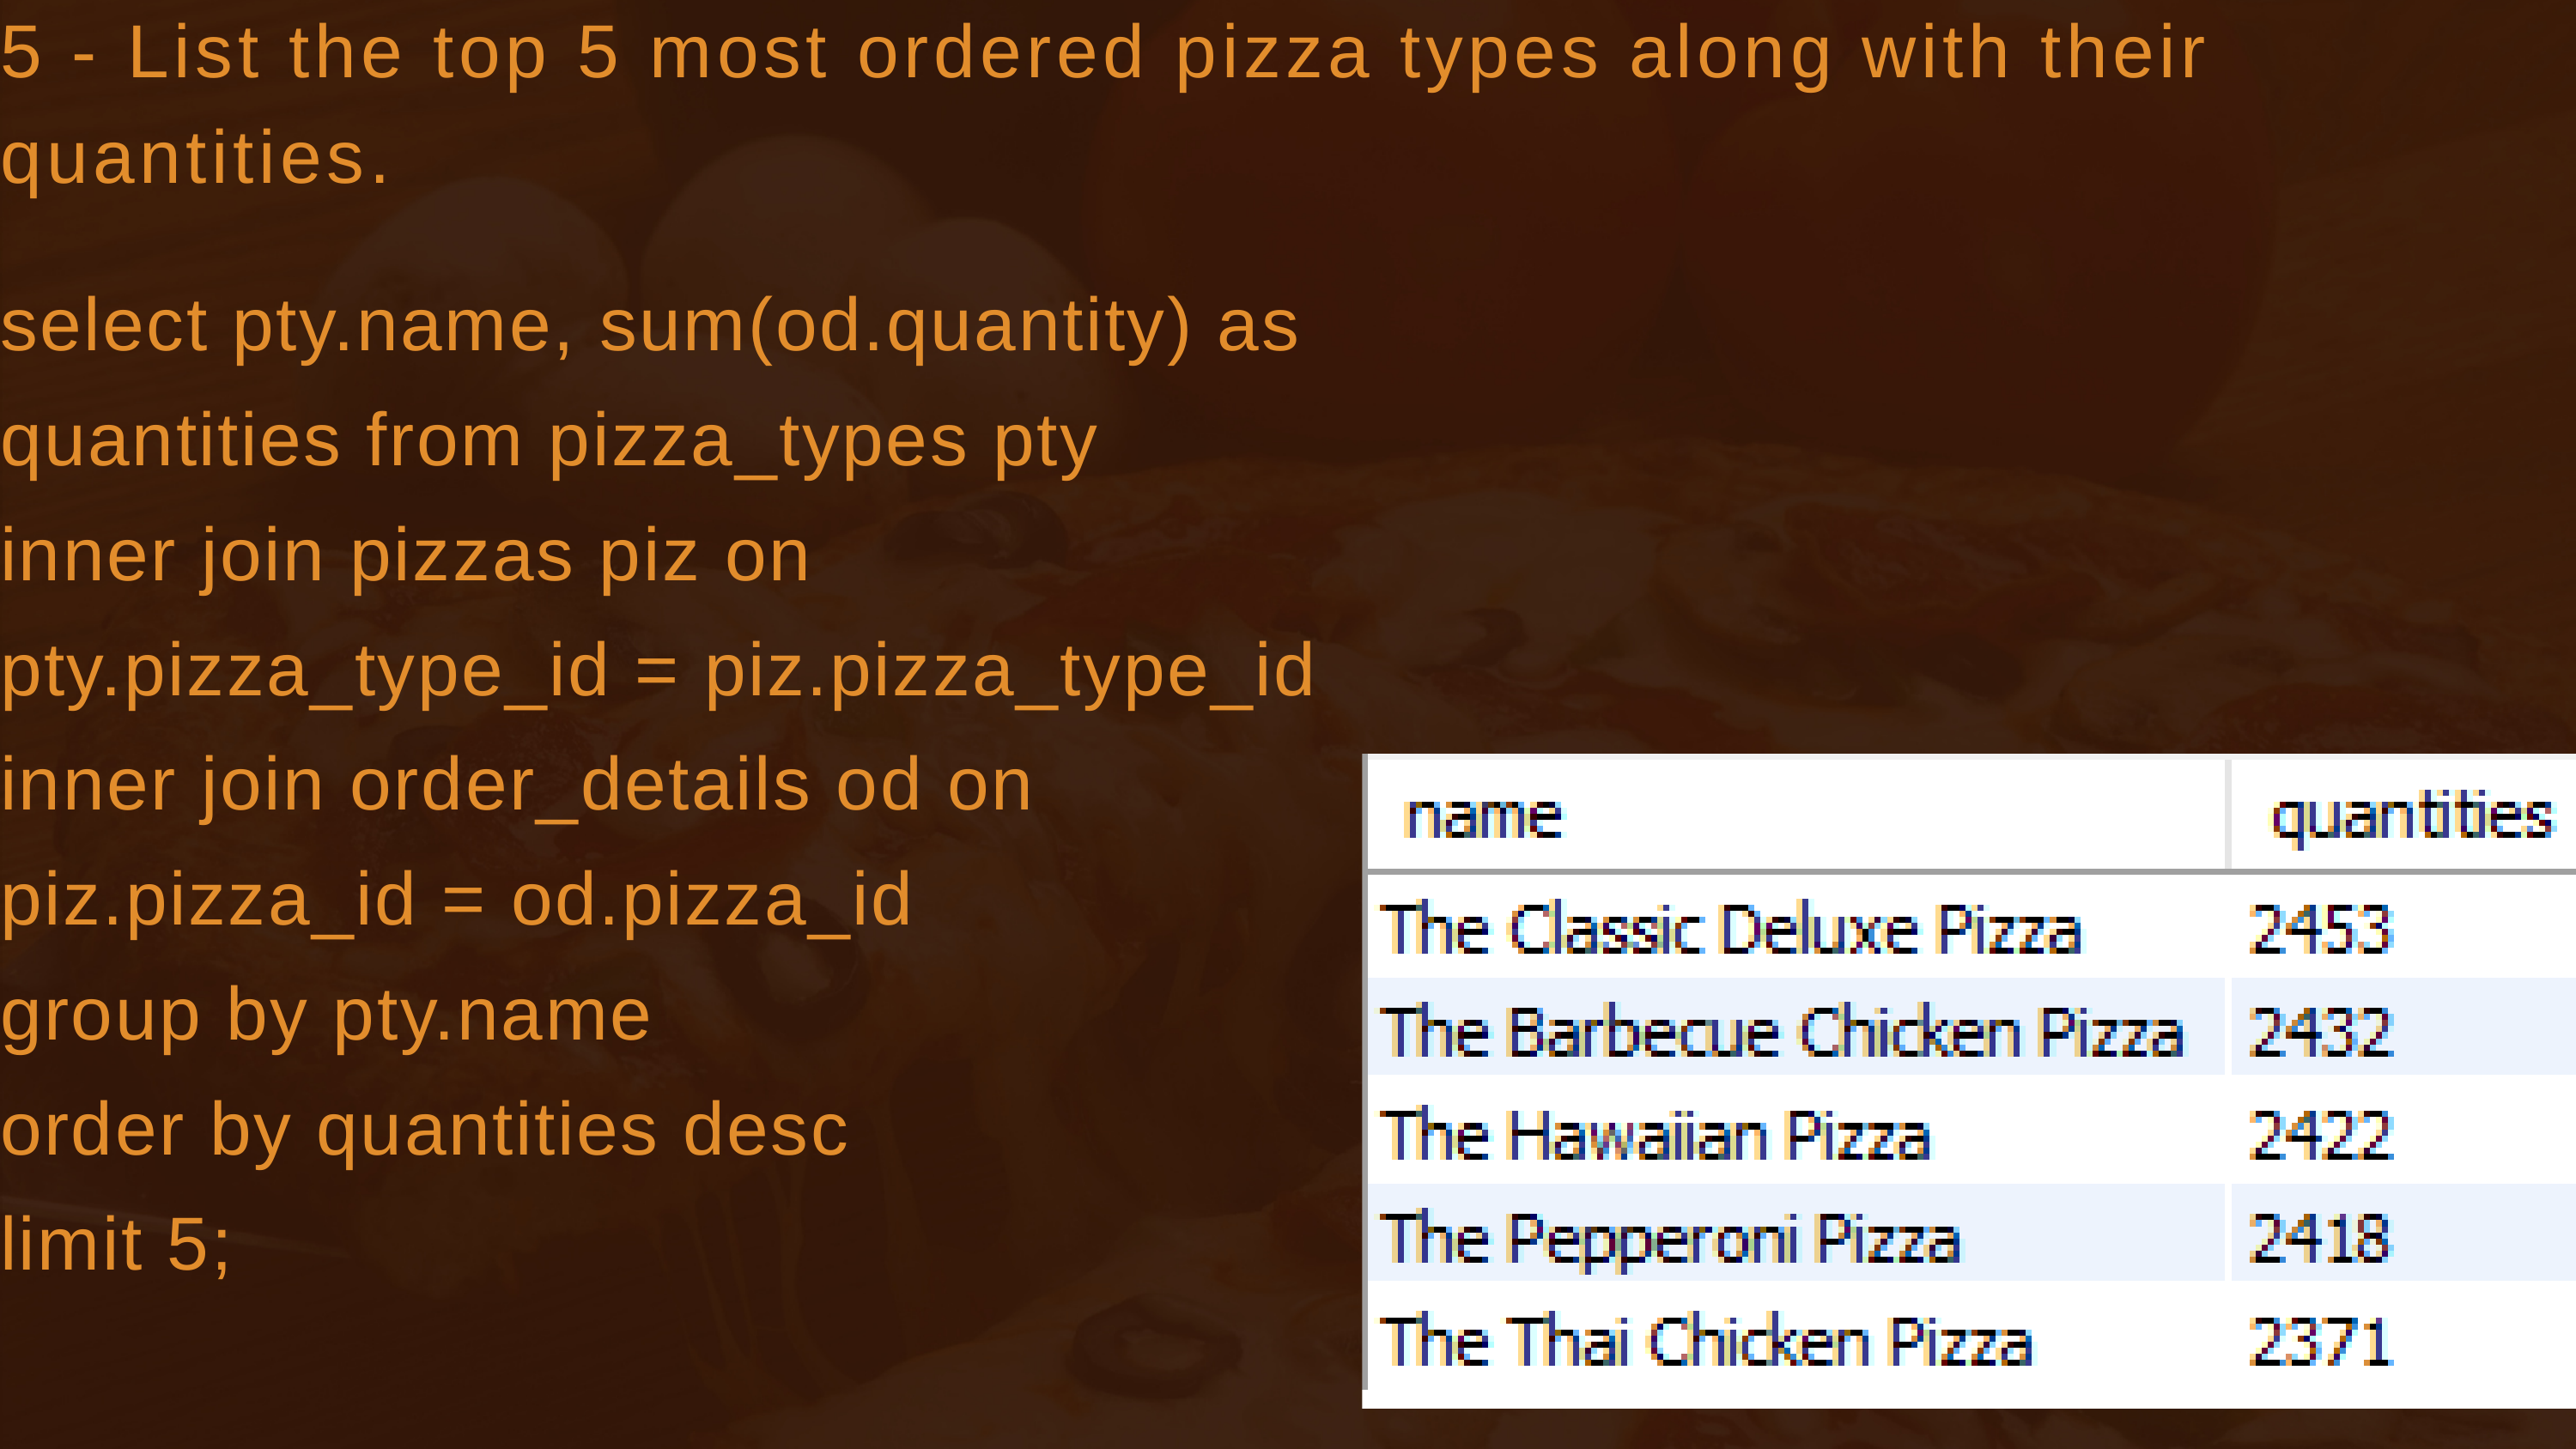

5 - List the top 5 most ordered pizza types along with their quantities.
select pty.name, sum(od.quantity) as quantities from pizza_types pty
inner join pizzas piz on pty.pizza_type_id = piz.pizza_type_id
inner join order_details od on piz.pizza_id = od.pizza_id
group by pty.name
order by quantities desc
limit 5;